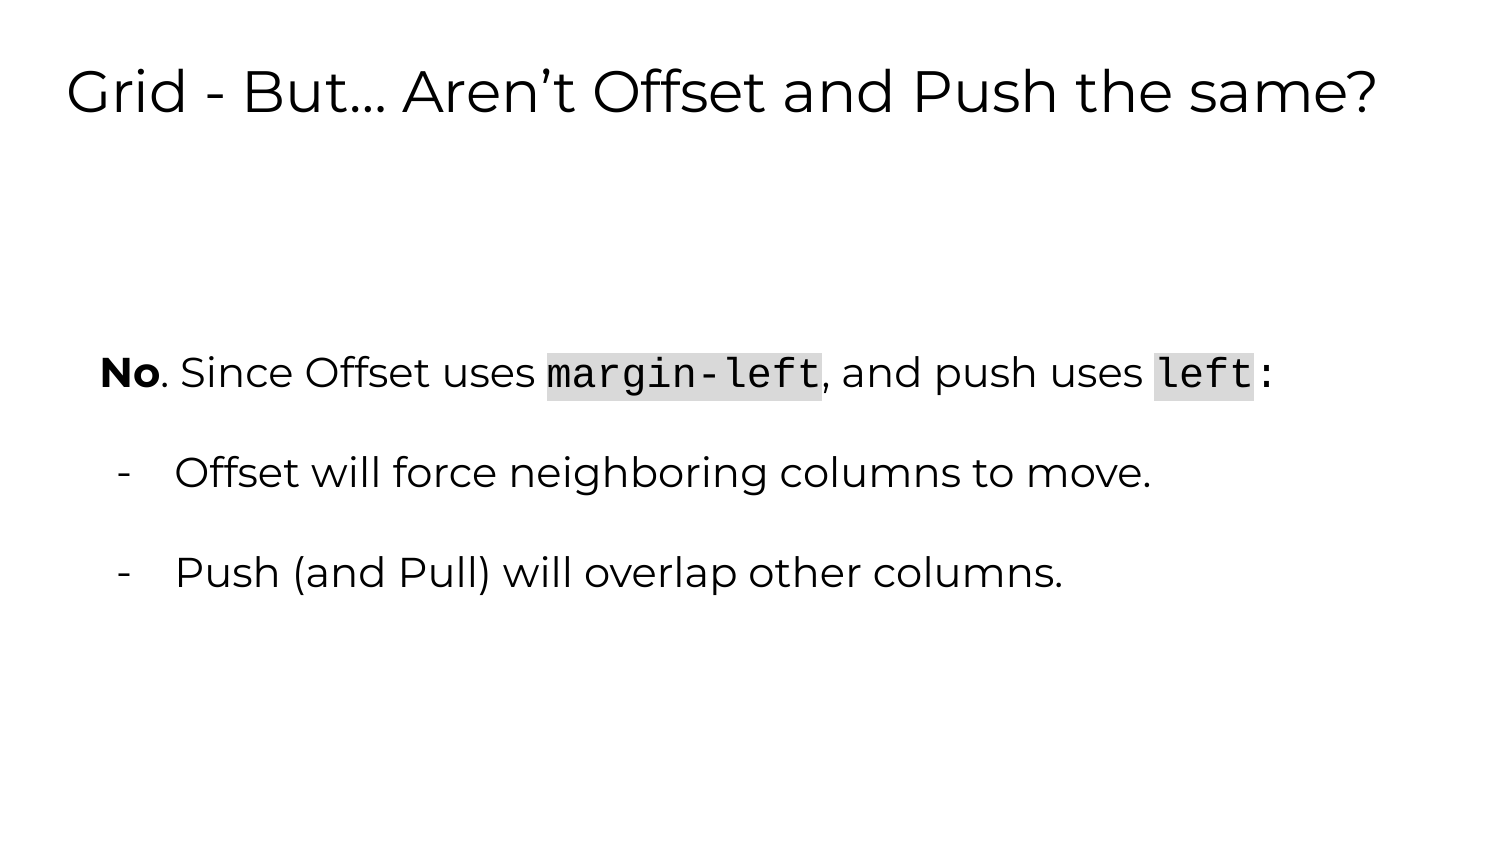

# Grid - But… Aren’t Offset and Push the same?
No. Since Offset uses margin-left, and push uses left:

Offset will force neighboring columns to move.

Push (and Pull) will overlap other columns.